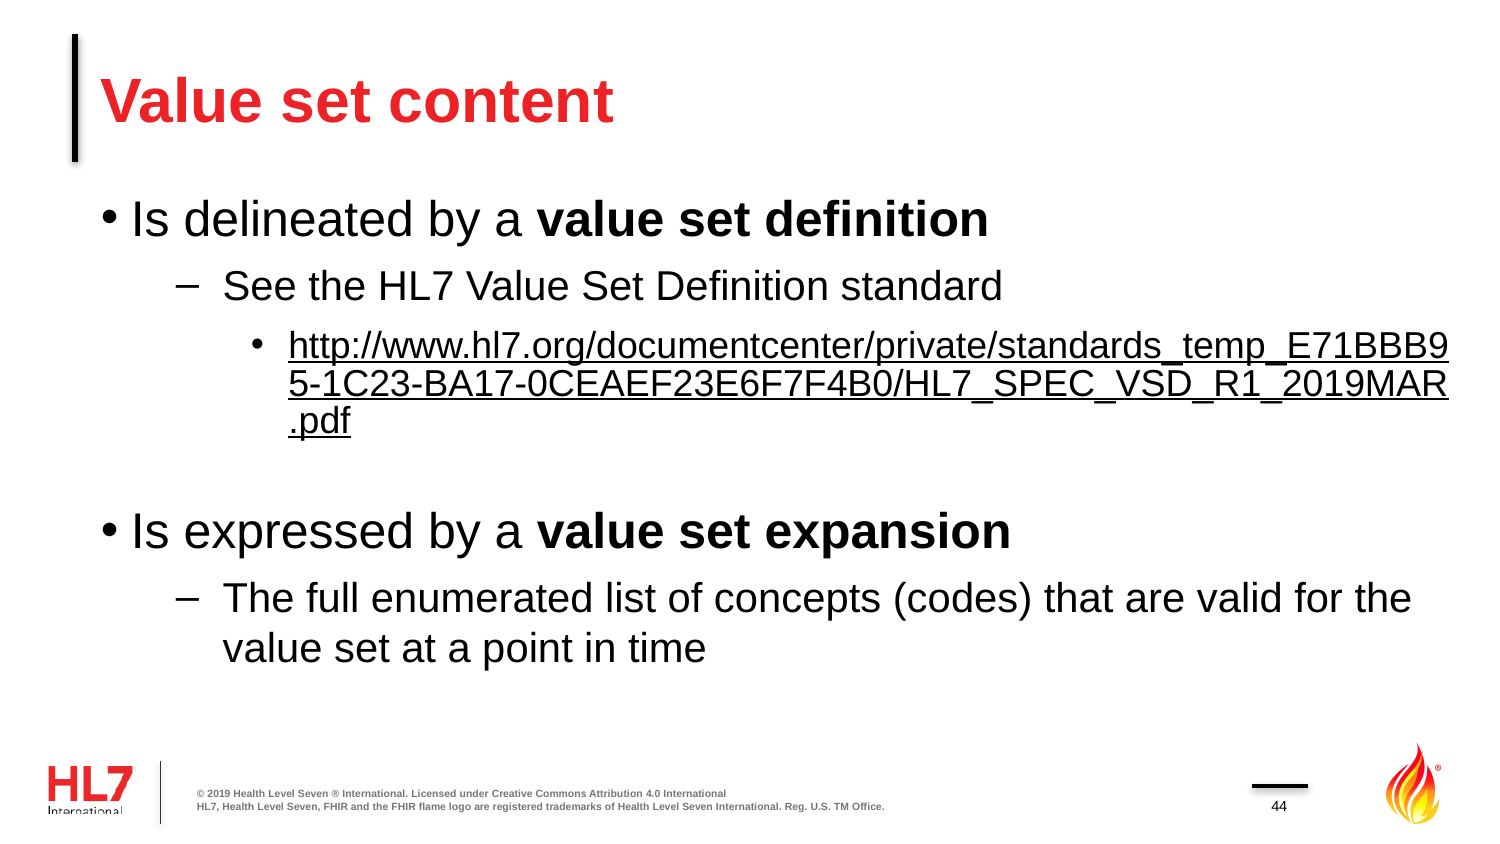

# Value set content
Is delineated by a value set definition
See the HL7 Value Set Definition standard
http://www.hl7.org/documentcenter/private/standards_temp_E71BBB95-1C23-BA17-0CEAEF23E6F7F4B0/HL7_SPEC_VSD_R1_2019MAR.pdf
Is expressed by a value set expansion
The full enumerated list of concepts (codes) that are valid for the value set at a point in time
© 2019 Health Level Seven ® International. Licensed under Creative Commons Attribution 4.0 International
HL7, Health Level Seven, FHIR and the FHIR flame logo are registered trademarks of Health Level Seven International. Reg. U.S. TM Office.
44